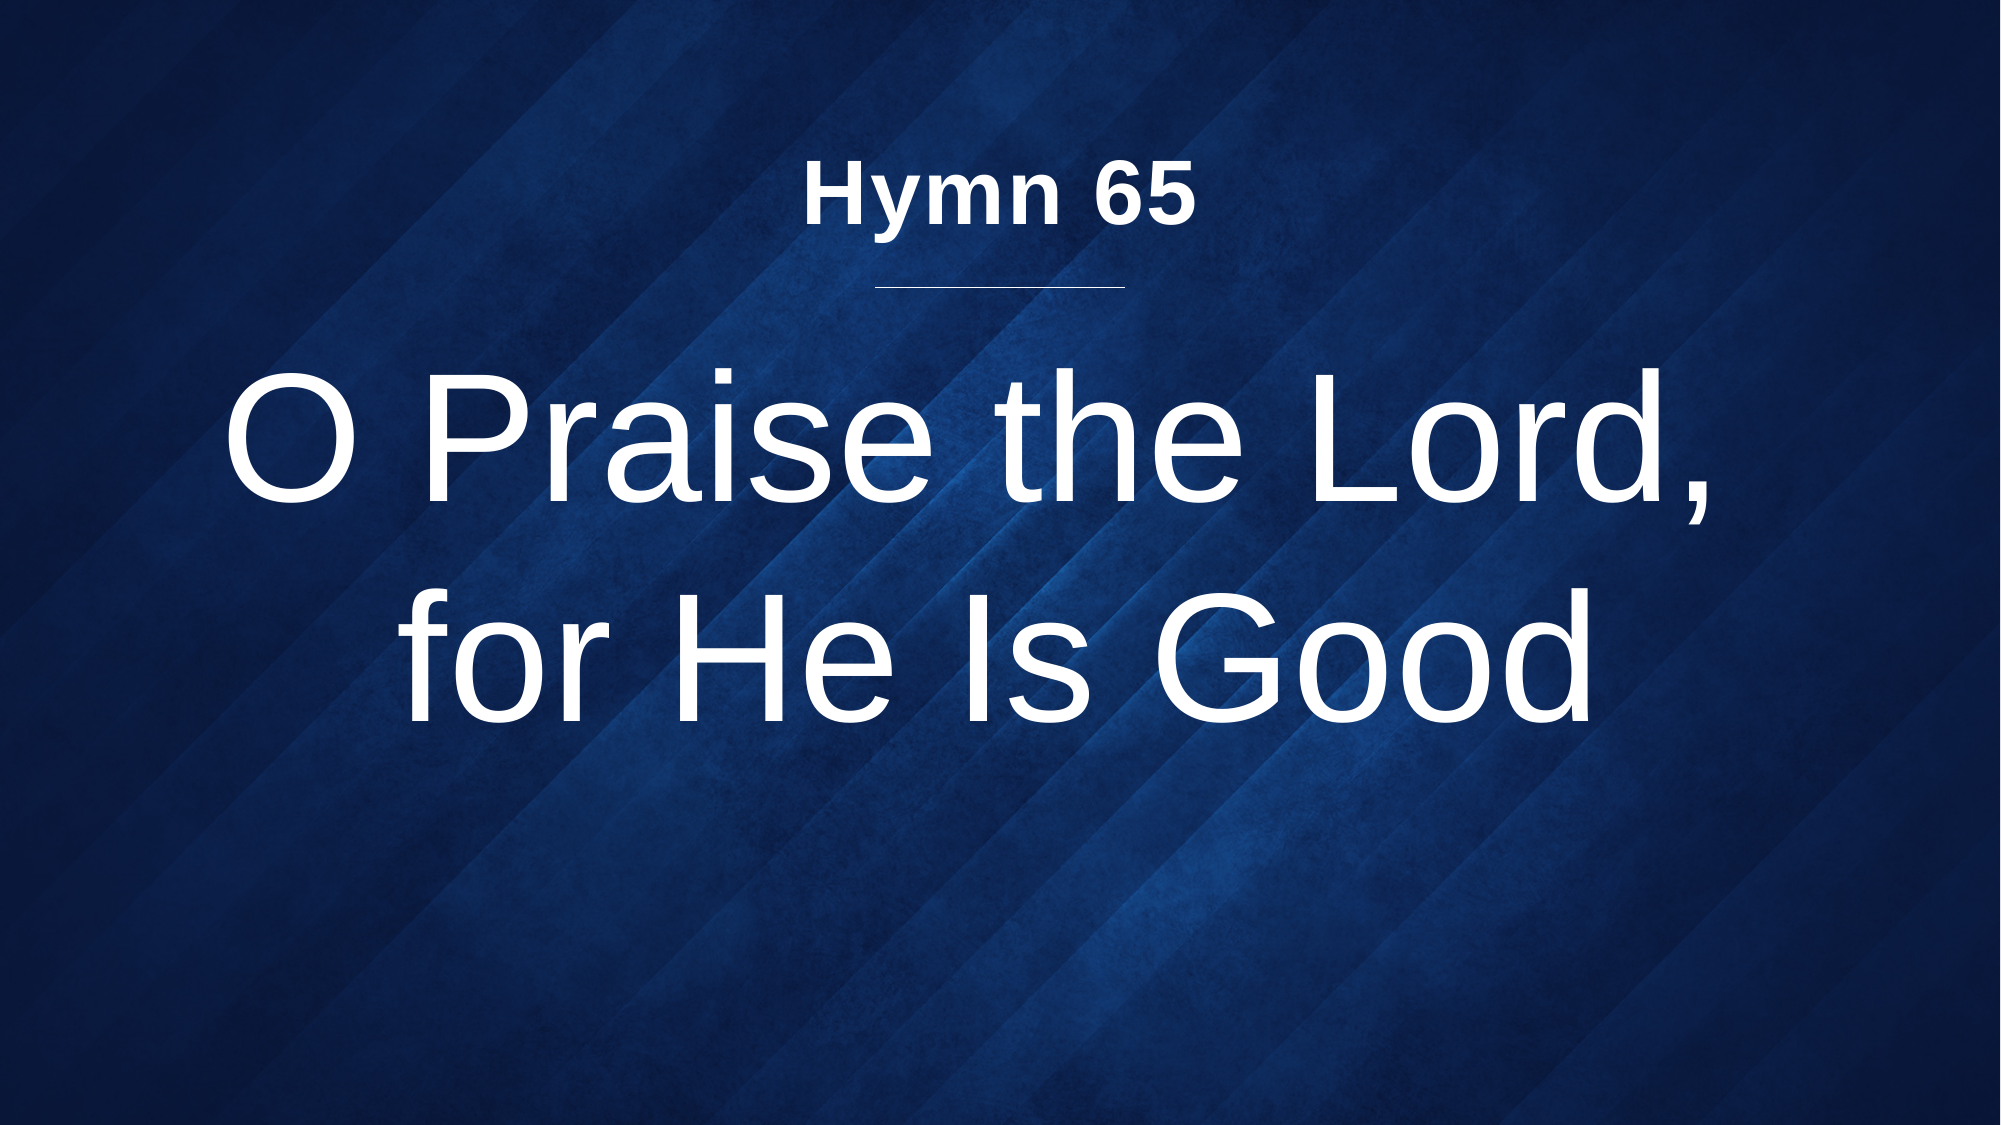

Hymn 65
# O Praise the Lord, for He Is Good